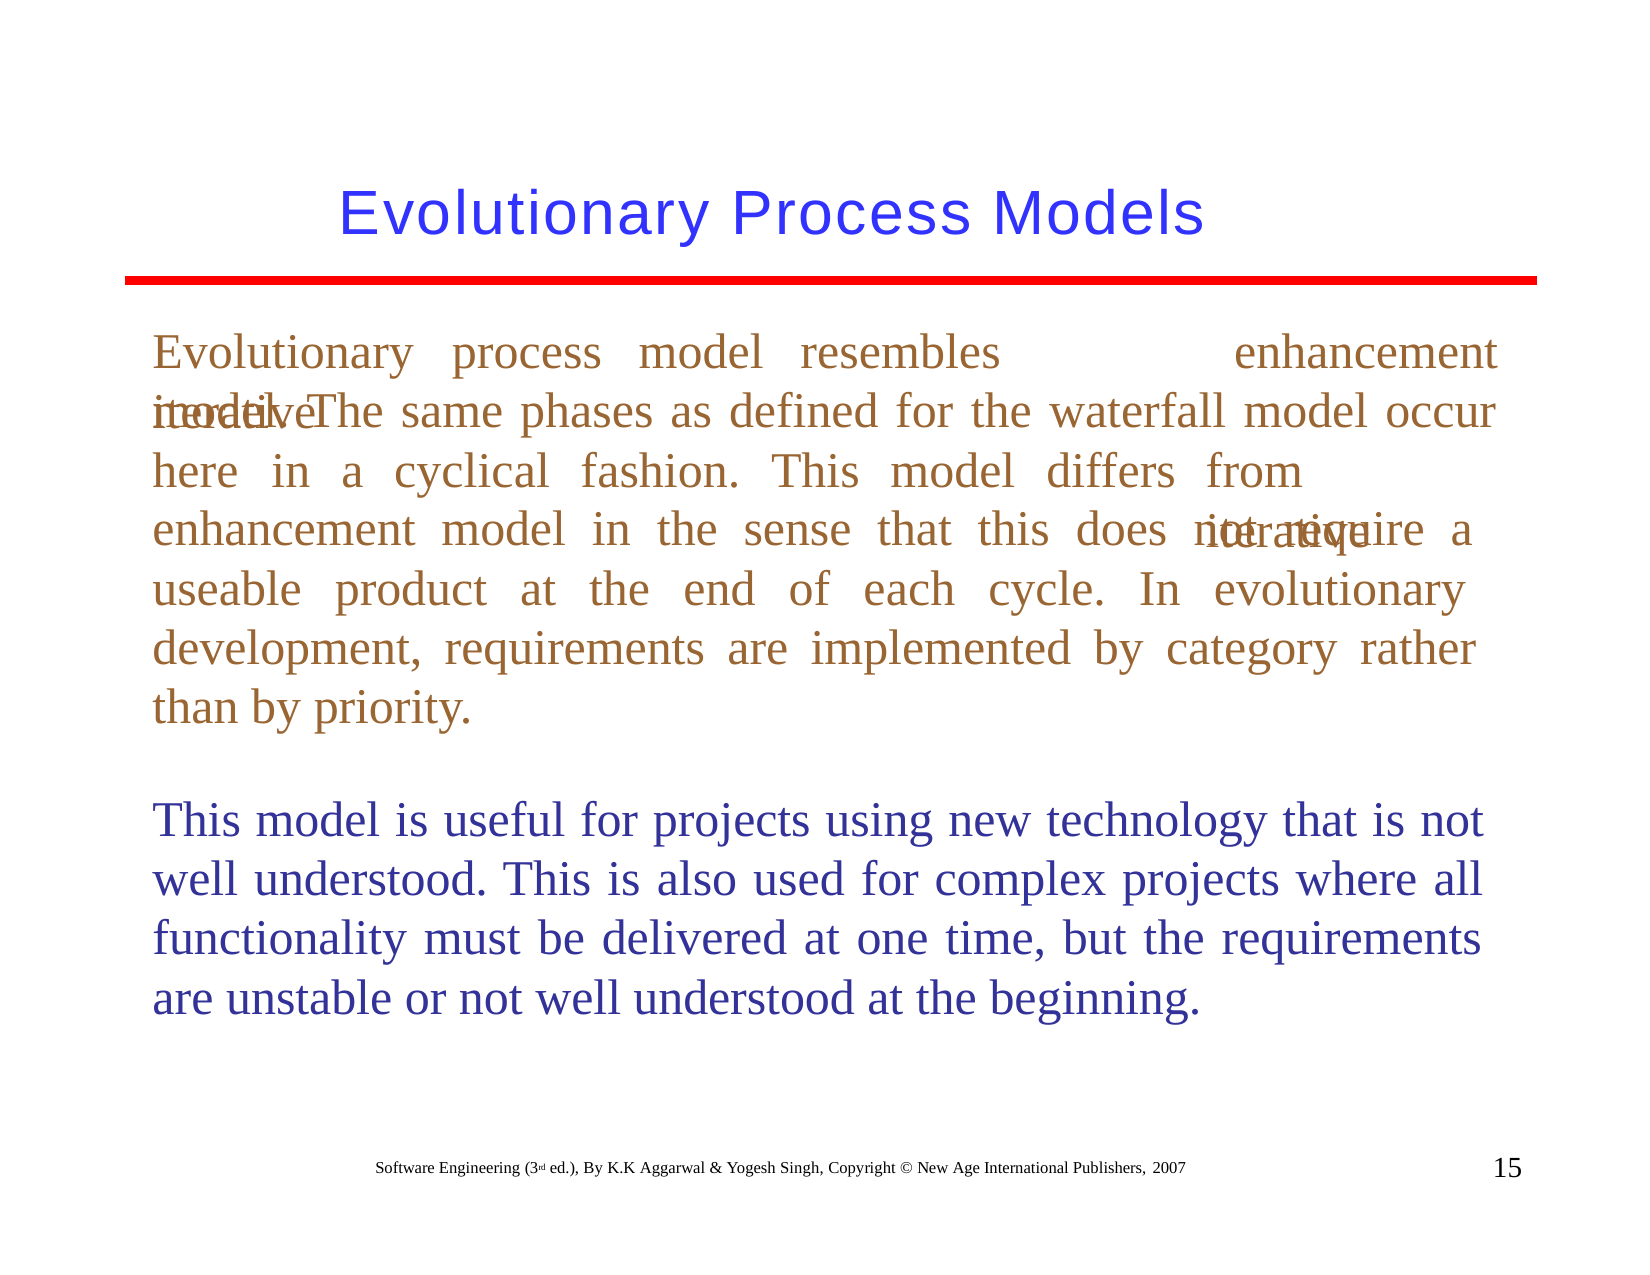

# Evolutionary Process Models

Evolutionary	process	model	resembles	iterative
enhancement
model. The same phases as defined for the waterfall model occur
here	in	a	cyclical	fashion.	This	model	differs
from	iterative
enhancement model in the sense that this does not require a  useable product at the end of each cycle. In evolutionary  development, requirements are implemented by category rather  than by priority.

This model is useful for projects using new technology that is not  well understood. This is also used for complex projects where all  functionality must be delivered at one time, but the requirements  are unstable or not well understood at the beginning.
15
Software Engineering (3rd  ed.), By K.K Aggarwal & Yogesh Singh, Copyright © New Age International Publishers, 2007